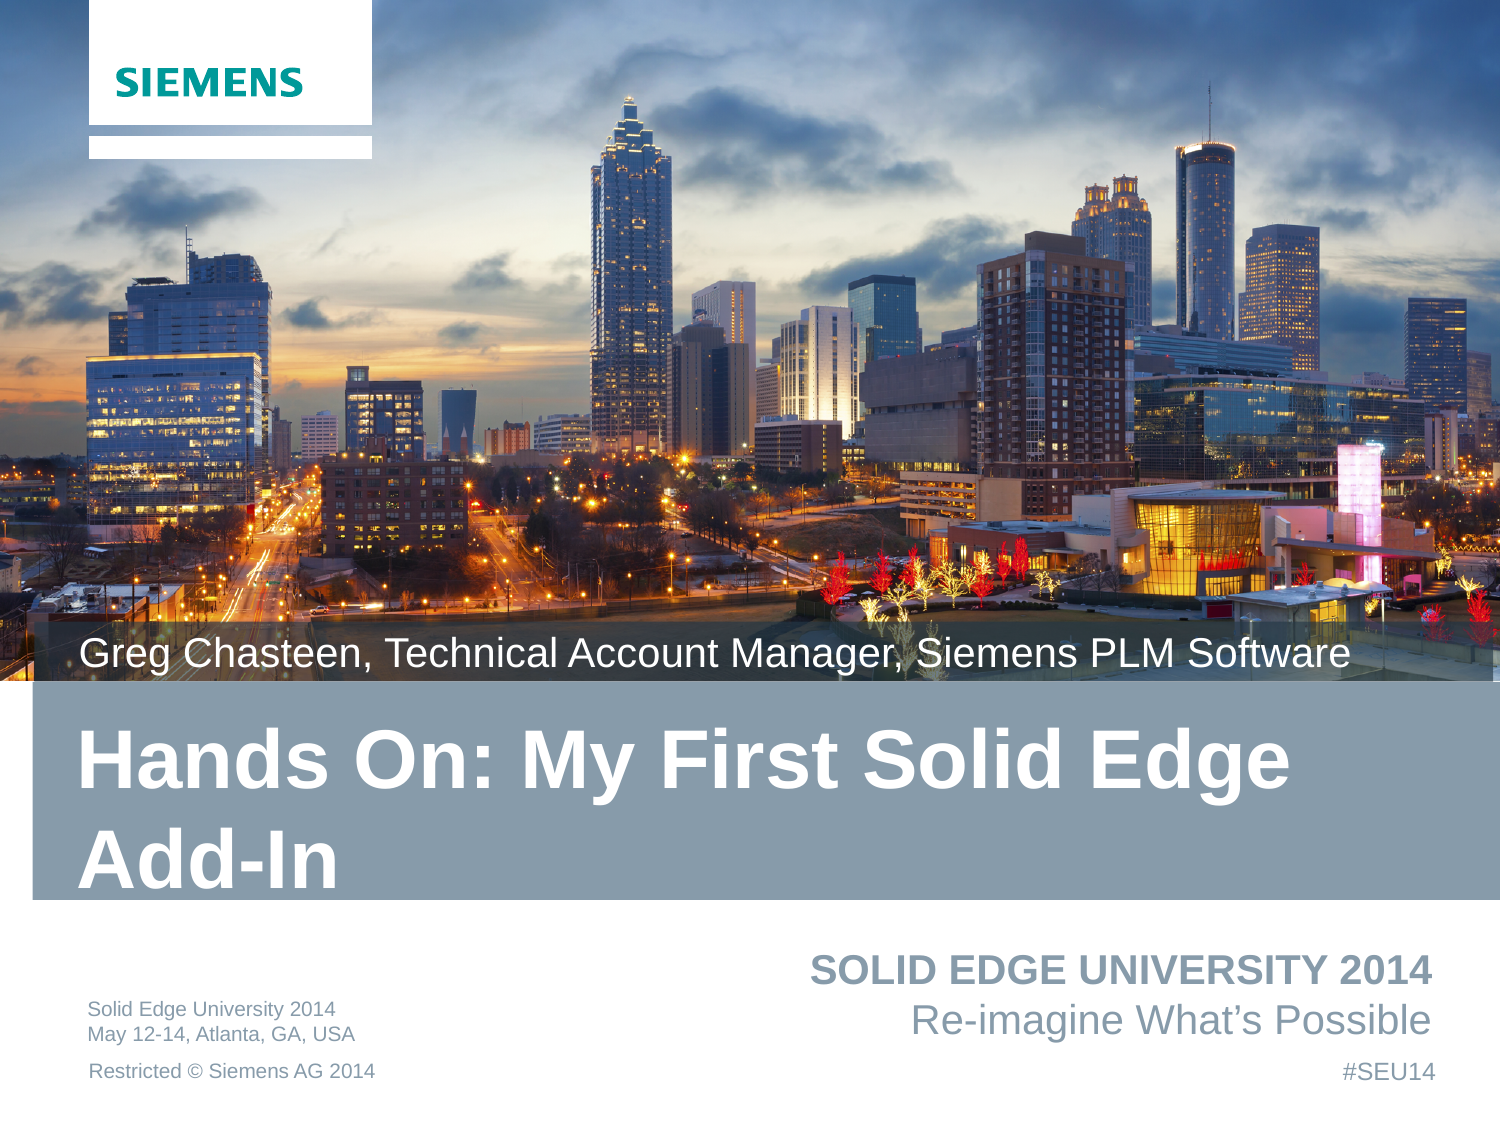

Greg Chasteen, Technical Account Manager, Siemens PLM Software
# Hands On: My First Solid Edge Add-In